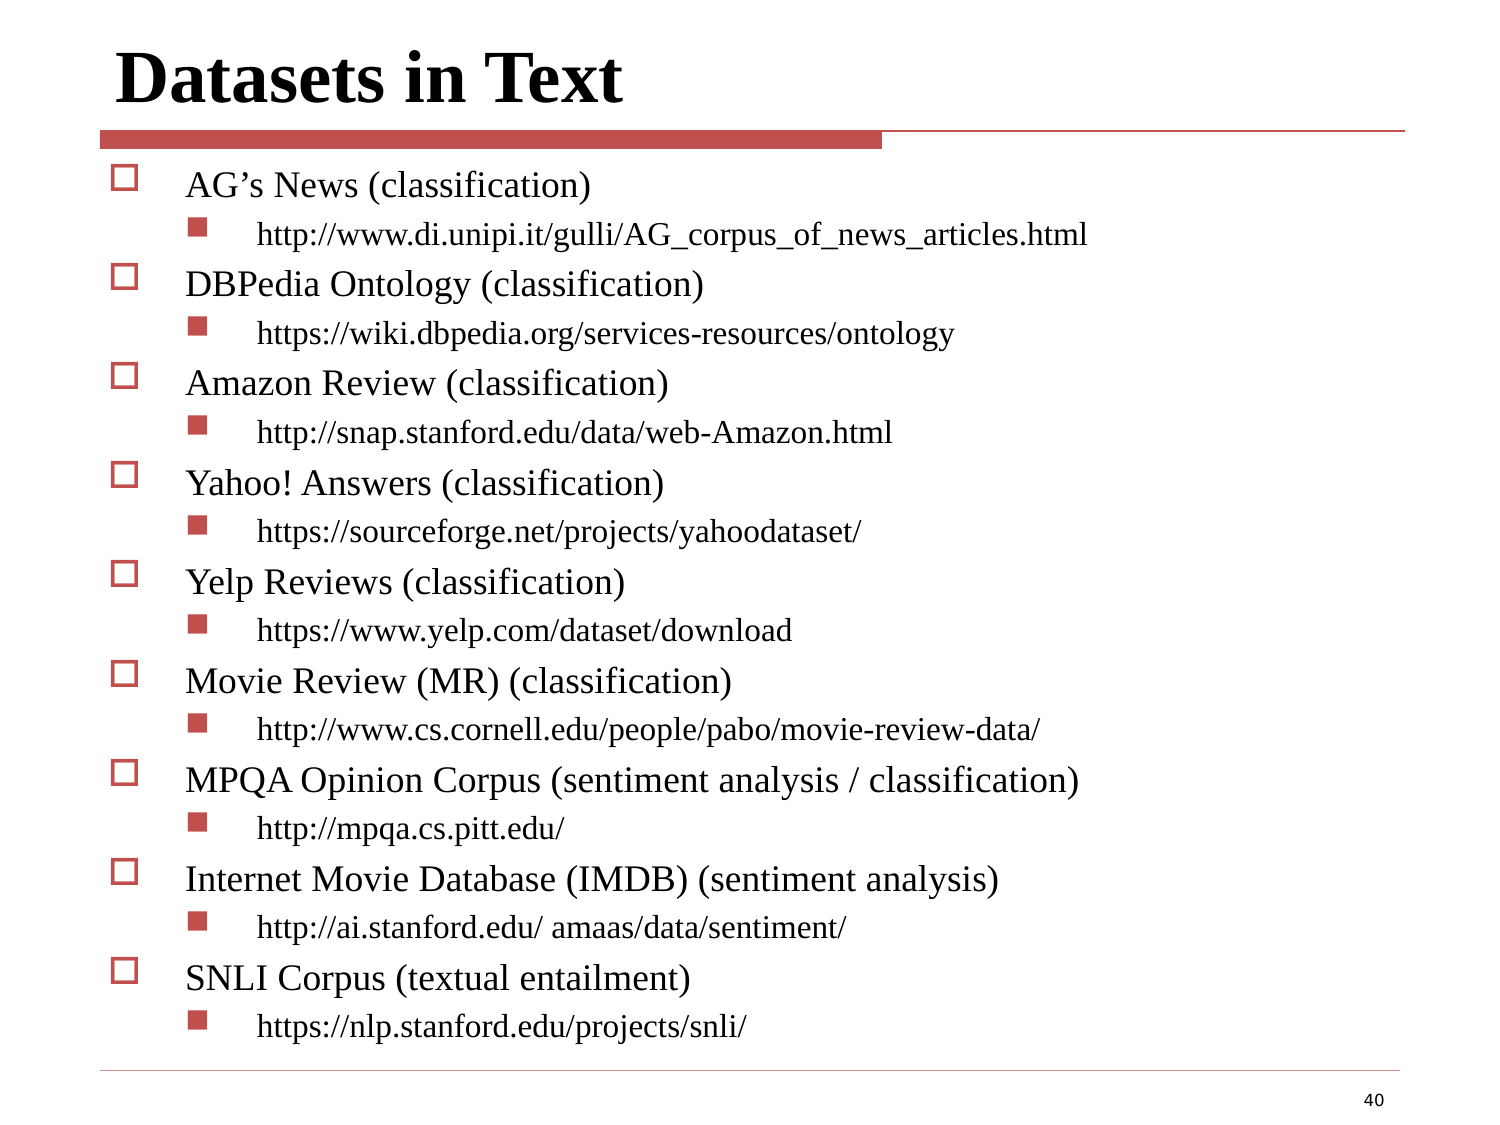

# Datasets in Text
AG’s News (classification)
http://www.di.unipi.it/gulli/AG_corpus_of_news_articles.html
DBPedia Ontology (classification)
https://wiki.dbpedia.org/services-resources/ontology
Amazon Review (classification)
http://snap.stanford.edu/data/web-Amazon.html
Yahoo! Answers (classification)
https://sourceforge.net/projects/yahoodataset/
Yelp Reviews (classification)
https://www.yelp.com/dataset/download
Movie Review (MR) (classification)
http://www.cs.cornell.edu/people/pabo/movie-review-data/
MPQA Opinion Corpus (sentiment analysis / classification)
http://mpqa.cs.pitt.edu/
Internet Movie Database (IMDB) (sentiment analysis)
http://ai.stanford.edu/ amaas/data/sentiment/
SNLI Corpus (textual entailment)
https://nlp.stanford.edu/projects/snli/

40